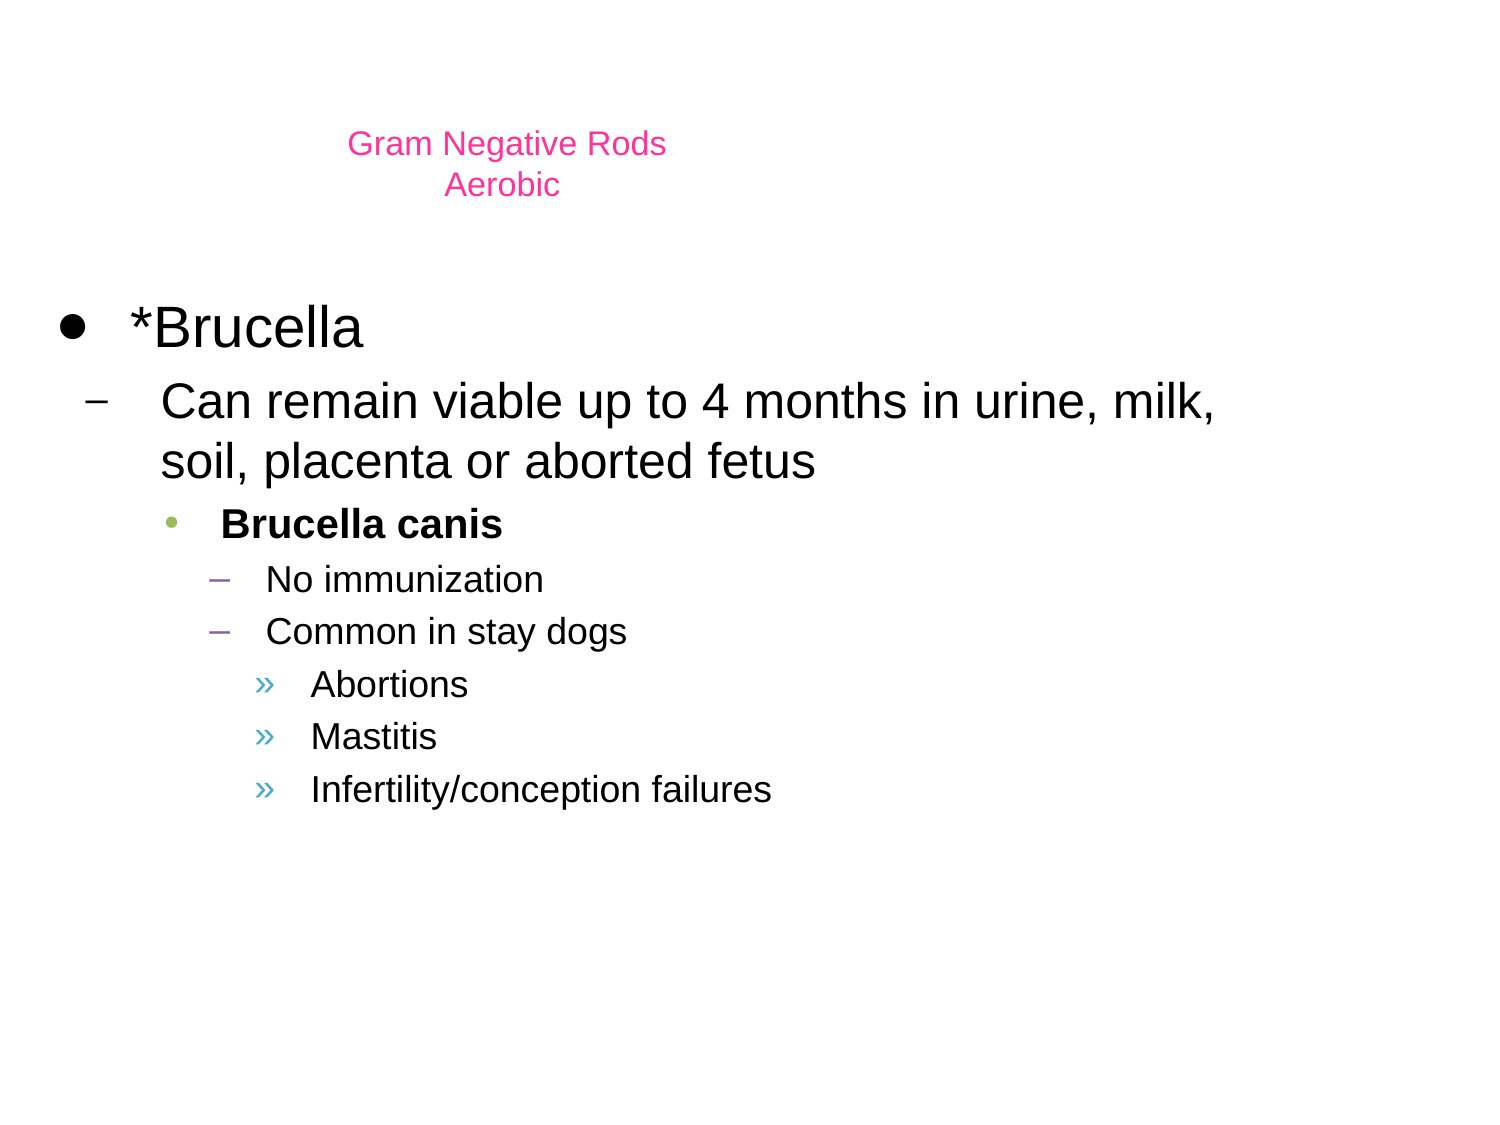

# Gram Negative Rods Aerobic
*Brucella
Can remain viable up to 4 months in urine, milk, soil, placenta or aborted fetus
Brucella canis
No immunization
Common in stay dogs
Abortions
Mastitis
Infertility/conception failures